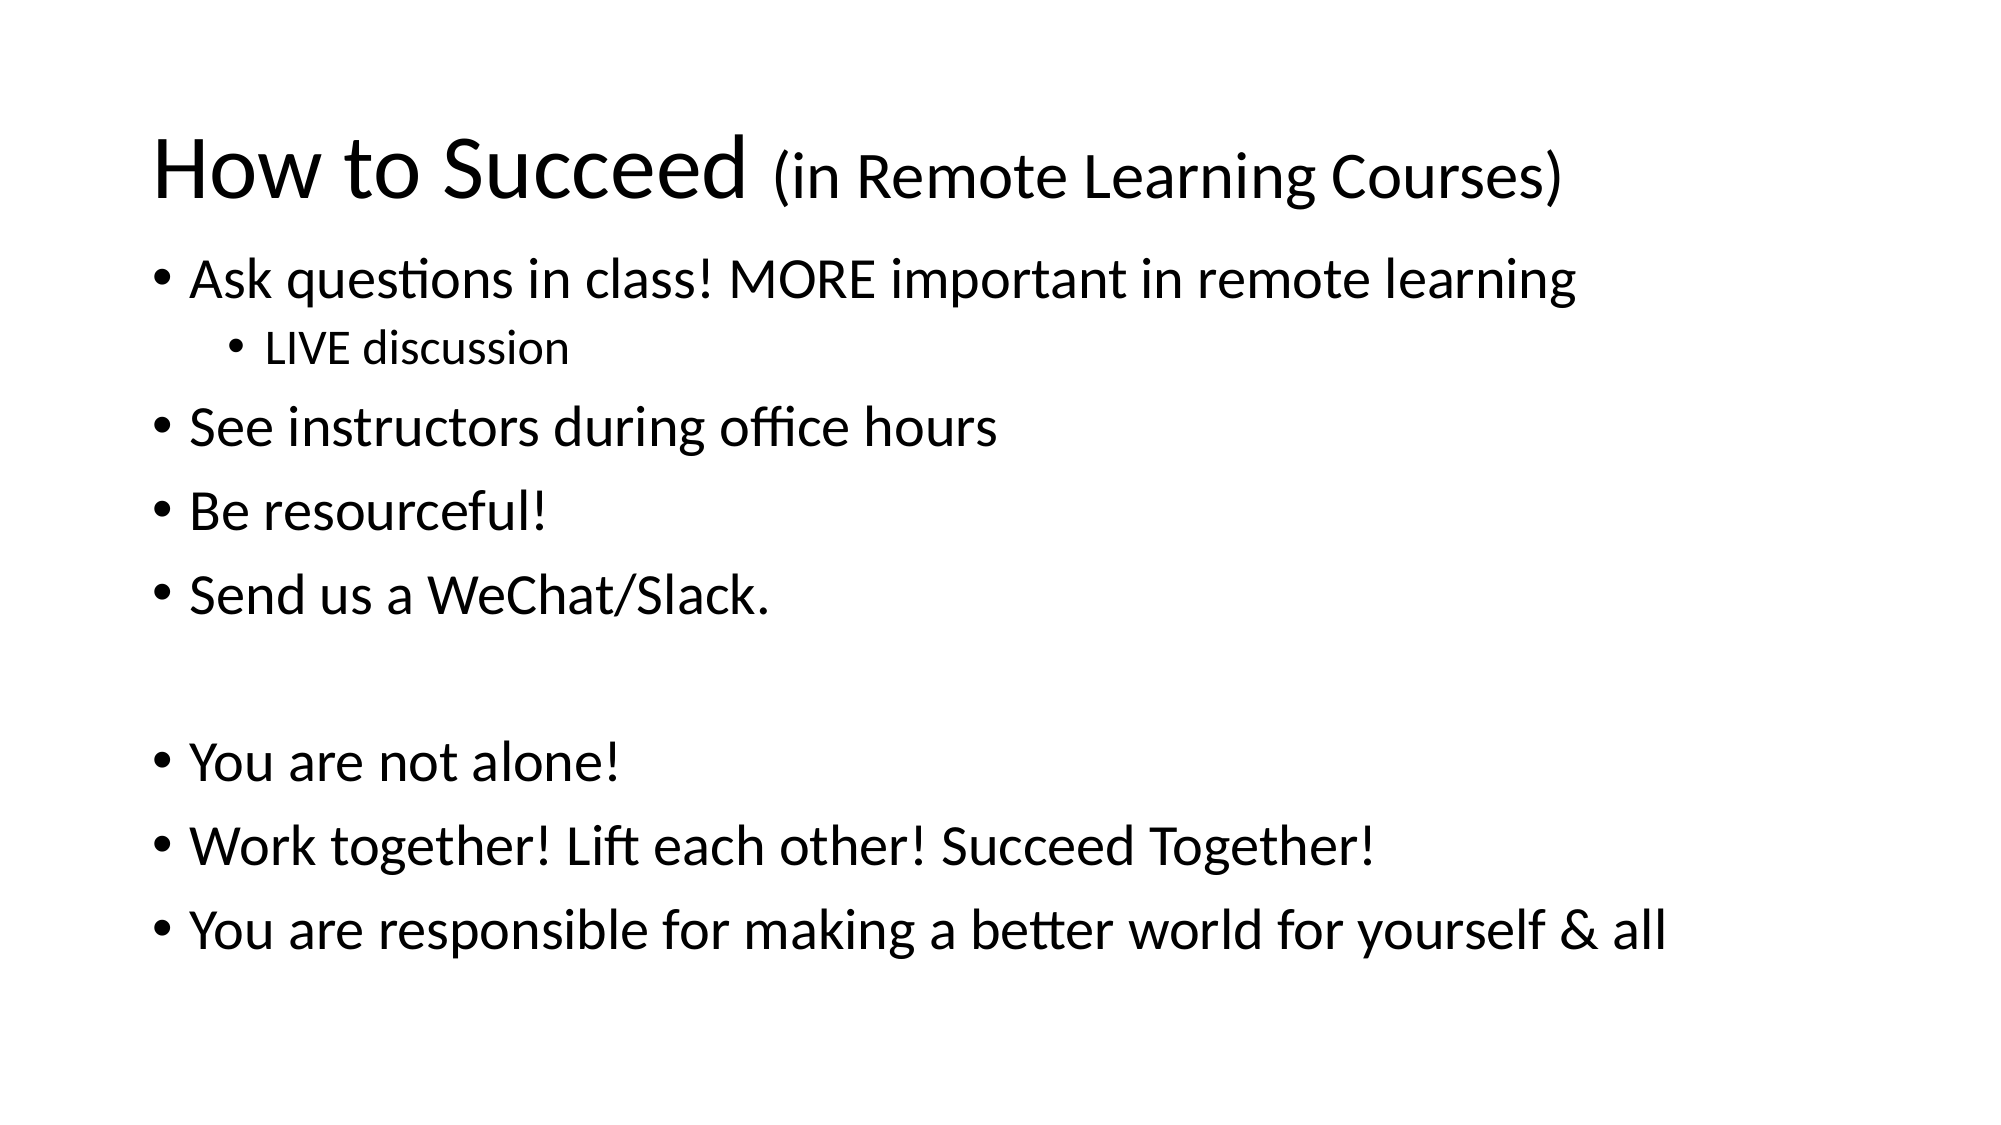

# How to Succeed (in Remote Learning Courses)
Ask questions in class! MORE important in remote learning
LIVE discussion
See instructors during office hours
Be resourceful!
Send us a WeChat/Slack.

You are not alone!
Work together! Lift each other! Succeed Together!
You are responsible for making a better world for yourself & all